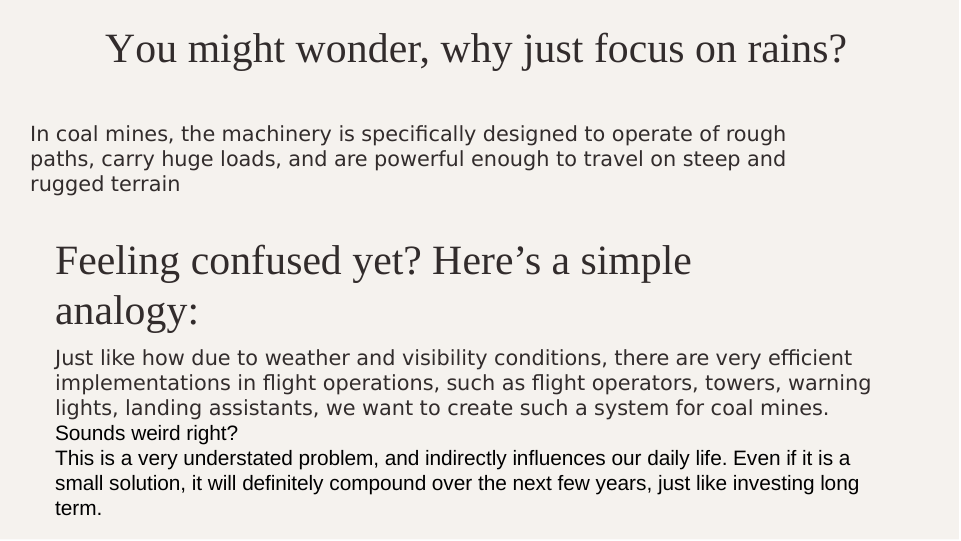

# You might wonder, why just focus on rains?
In coal mines, the machinery is specifically designed to operate of rough paths, carry huge loads, and are powerful enough to travel on steep and rugged terrain
Feeling confused yet? Here’s a simple analogy:

Just like how due to weather and visibility conditions, there are very efficient implementations in flight operations, such as flight operators, towers, warning lights, landing assistants, we want to create such a system for coal mines.
Sounds weird right?
This is a very understated problem, and indirectly influences our daily life. Even if it is a small solution, it will definitely compound over the next few years, just like investing long term.